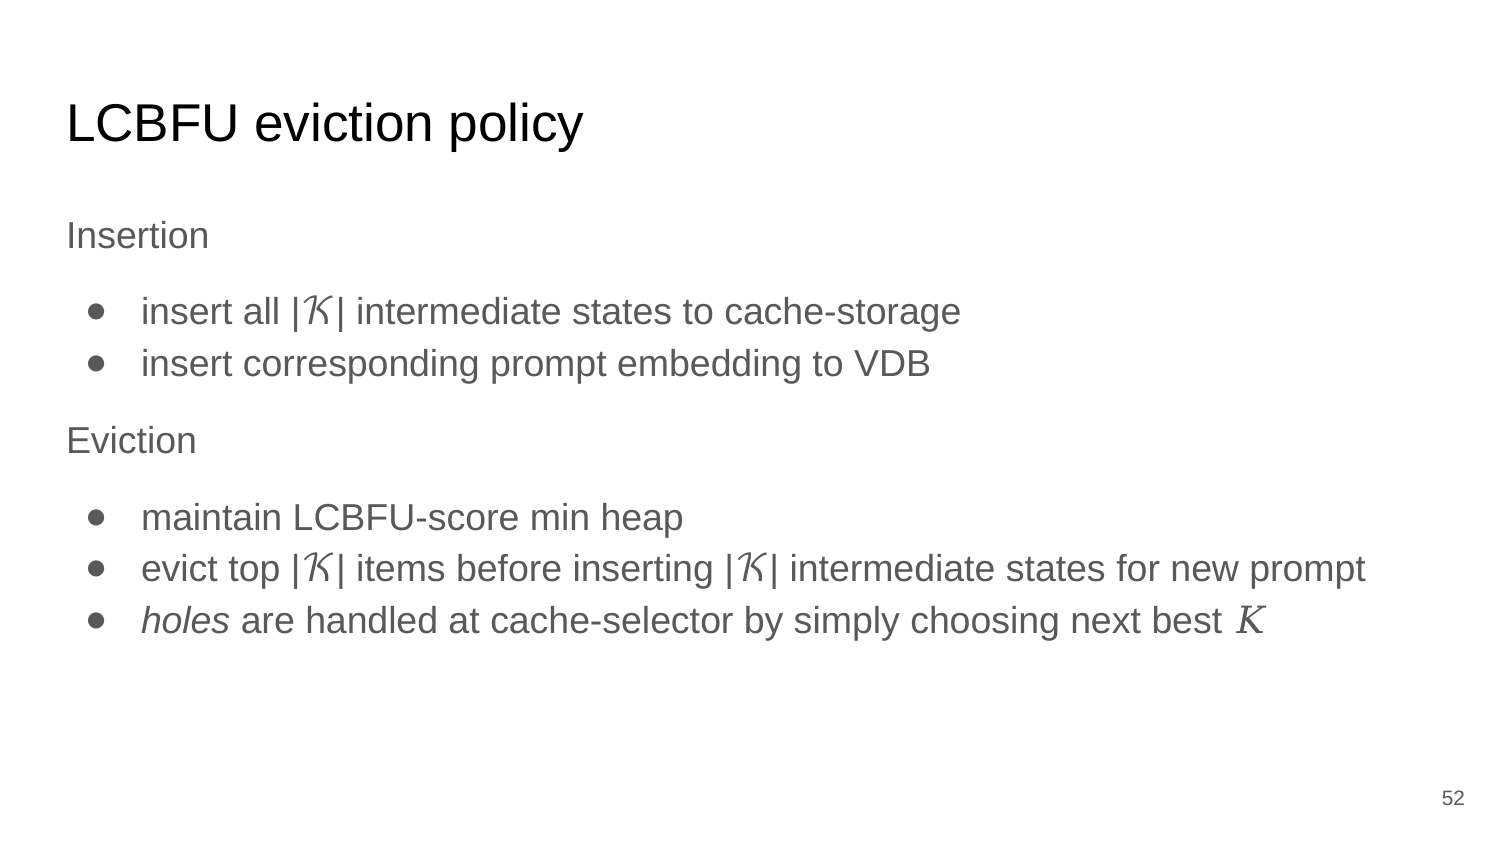

# LCBFU eviction policy
Insertion
insert all |𝒦| intermediate states to cache-storage
insert corresponding prompt embedding to VDB
Eviction
maintain LCBFU-score min heap
evict top |𝒦| items before inserting |𝒦| intermediate states for new prompt
holes are handled at cache-selector by simply choosing next best 𝐾
52